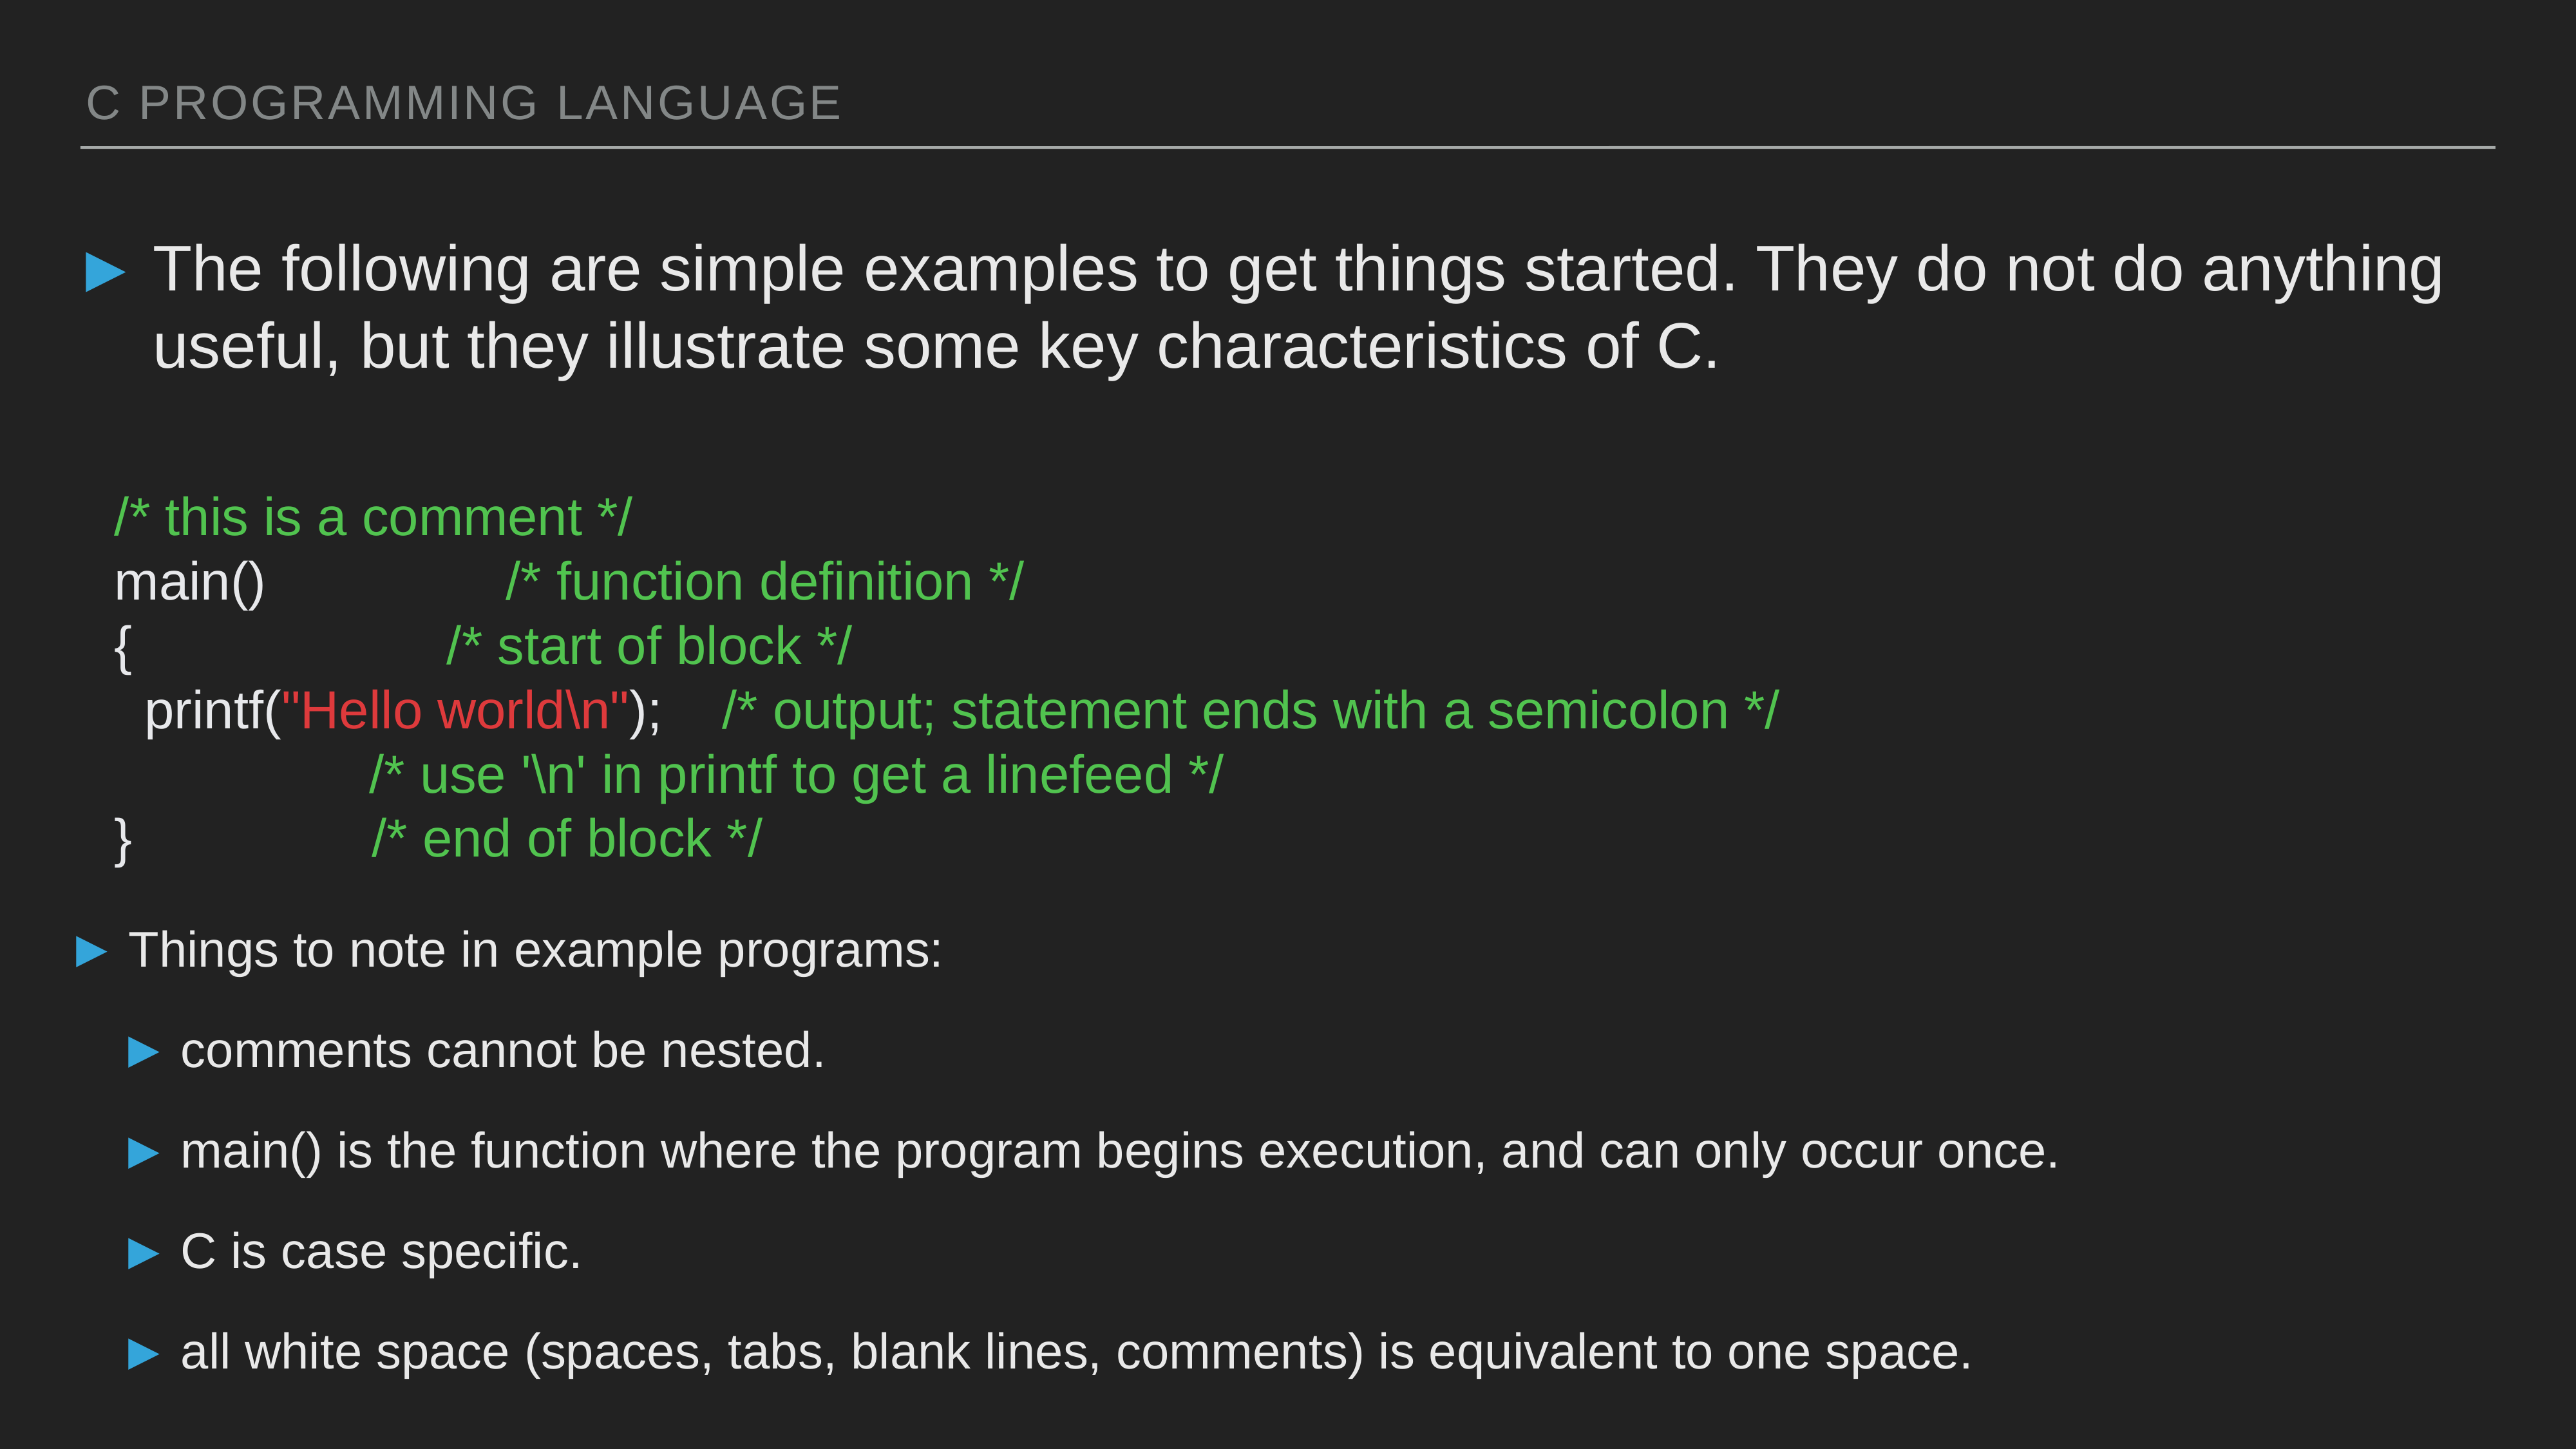

C programming language
The following are simple examples to get things started. They do not do anything useful, but they illustrate some key characteristics of C.
/* this is a comment */
main()                /* function definition */
{                     /* start of block */
  printf("Hello world\n");    /* output; statement ends with a semicolon */
                 /* use '\n' in printf to get a linefeed */
}                /* end of block */
Things to note in example programs:
comments cannot be nested.
main() is the function where the program begins execution, and can only occur once.
C is case specific.
all white space (spaces, tabs, blank lines, comments) is equivalent to one space.